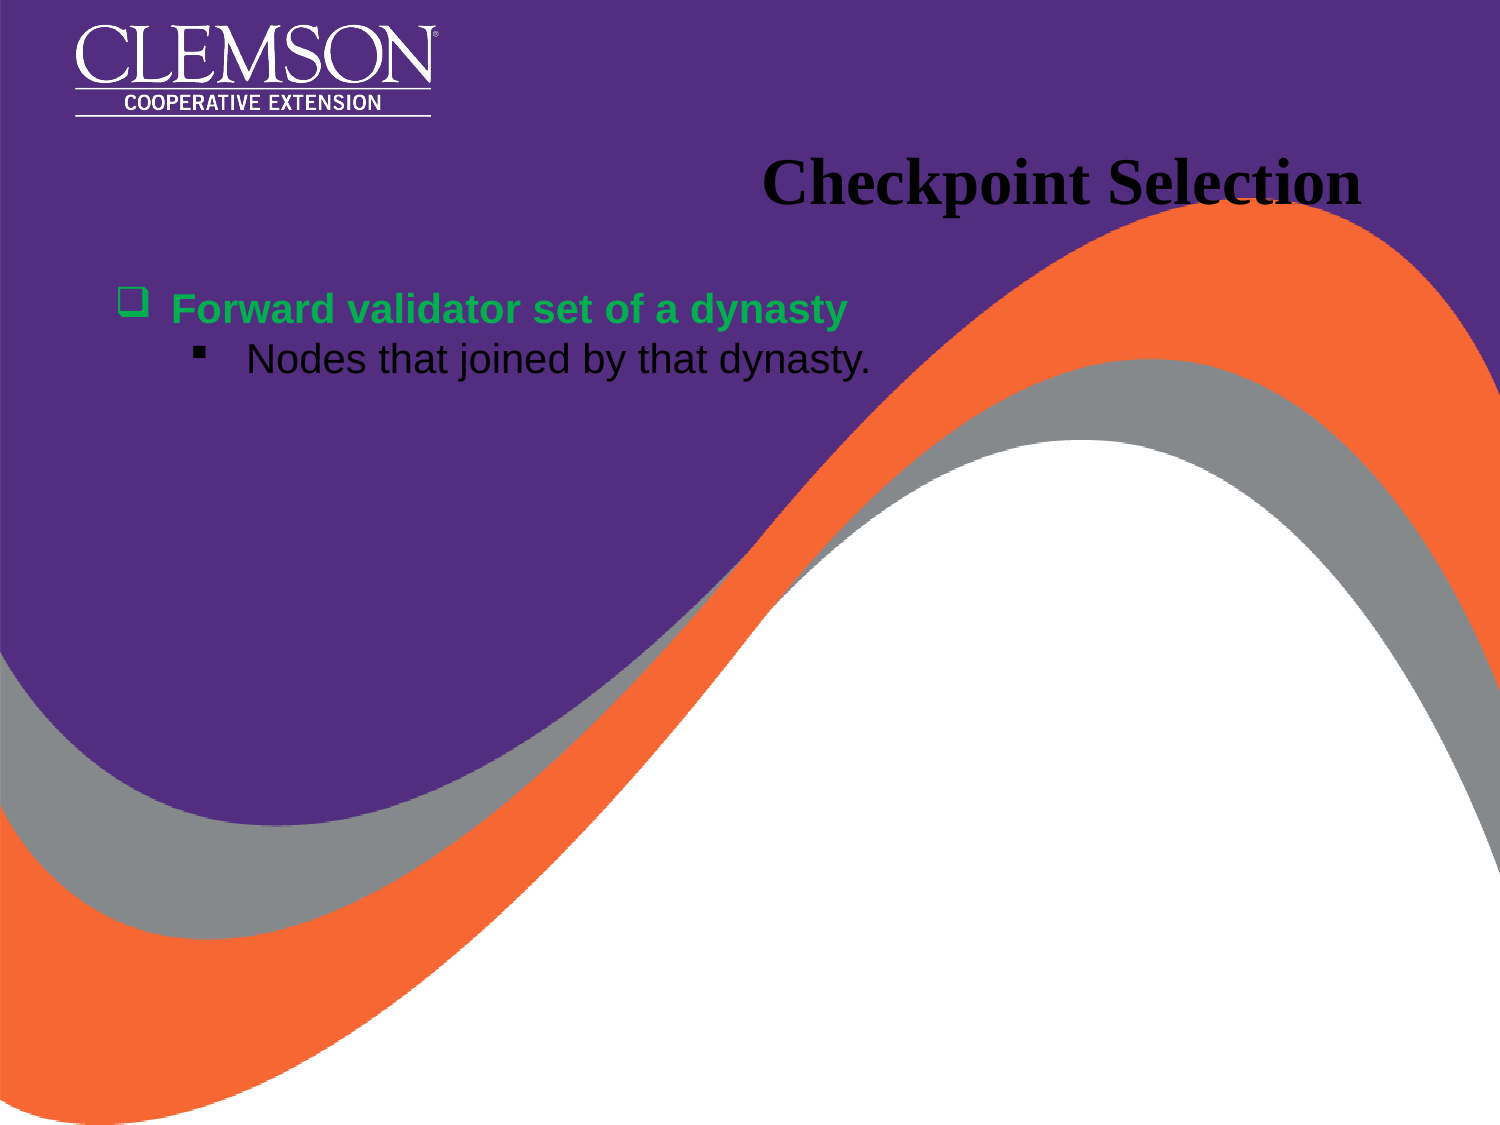

# Checkpoint Selection

Forward validator set of a dynasty
Nodes that joined by that dynasty.